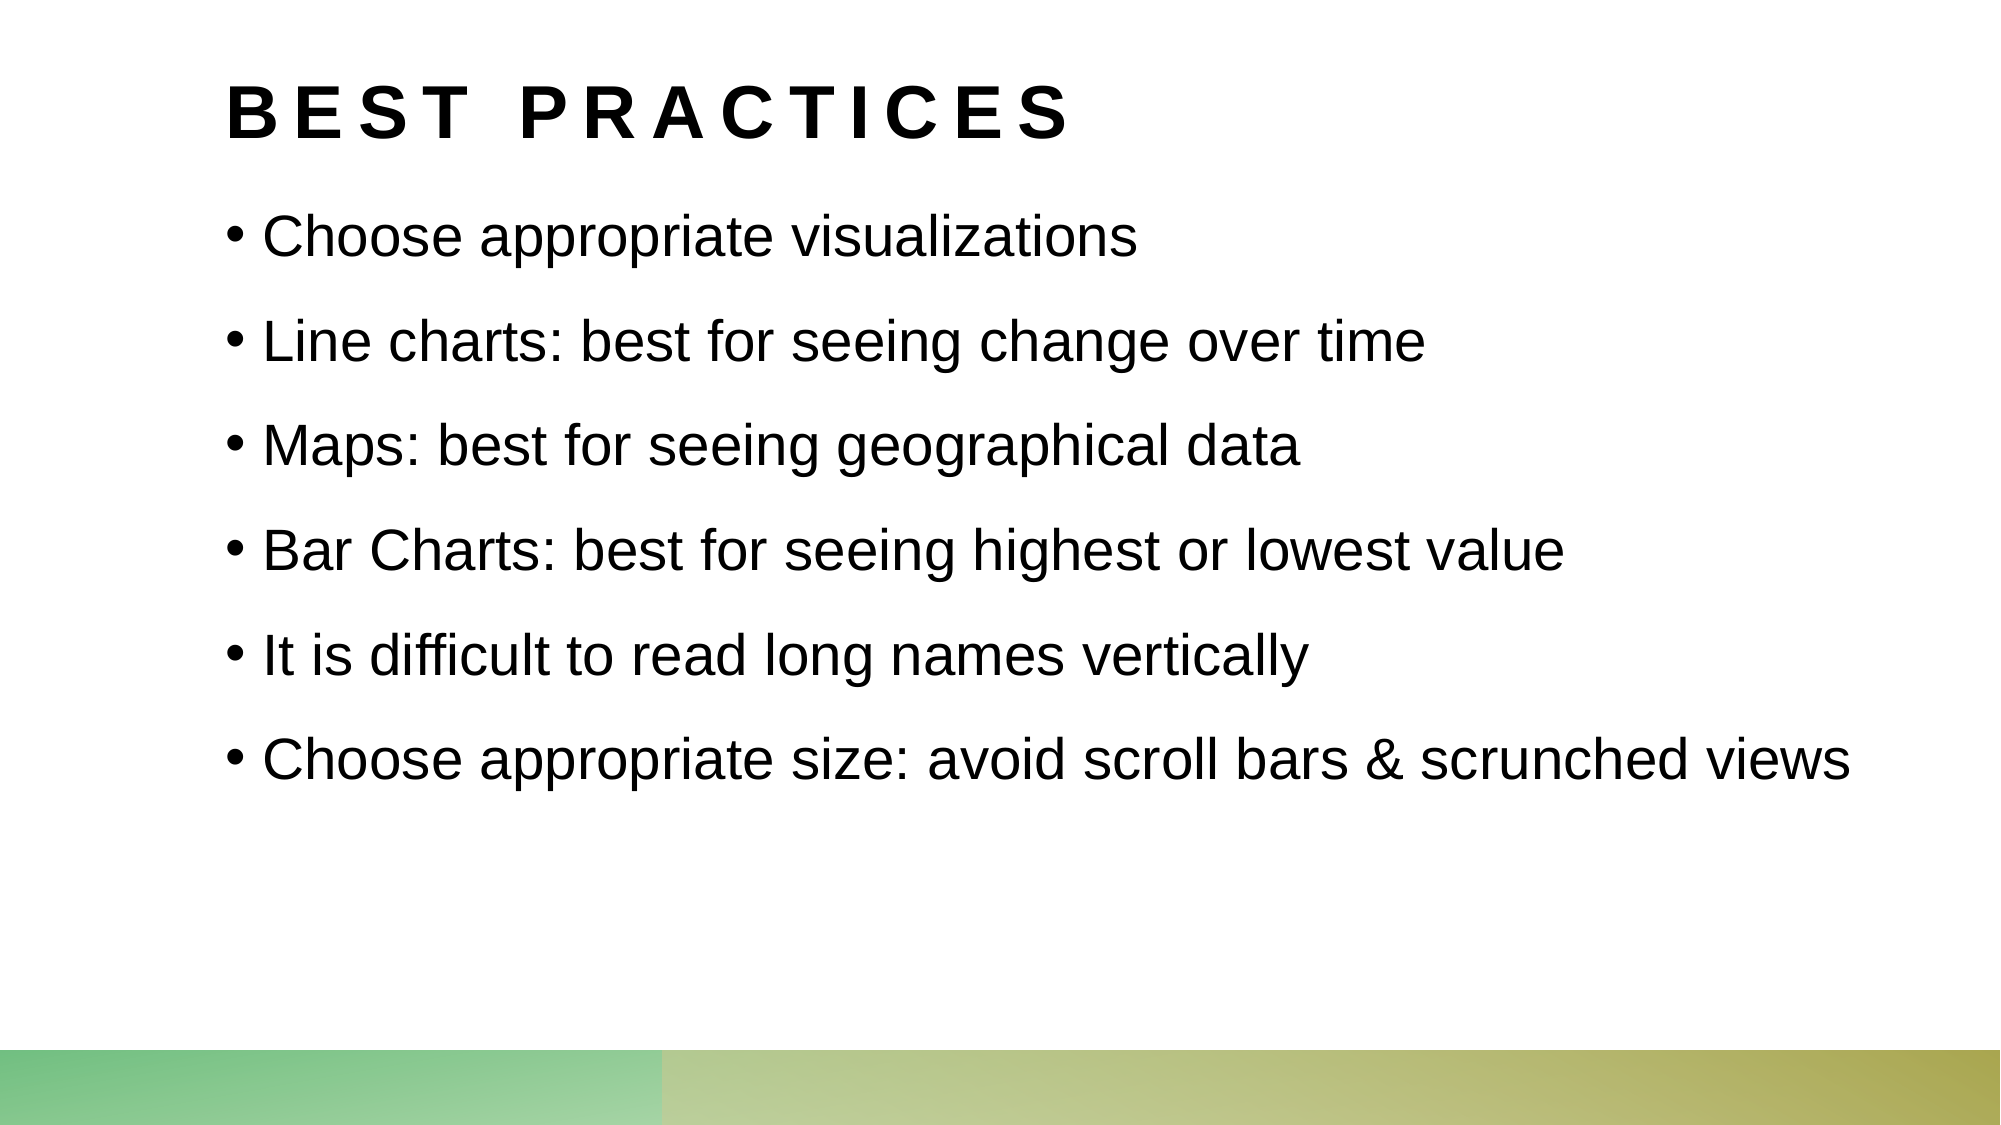

# Best practices
Choose appropriate visualizations
Line charts: best for seeing change over time
Maps: best for seeing geographical data
Bar Charts: best for seeing highest or lowest value
It is difficult to read long names vertically
Choose appropriate size: avoid scroll bars & scrunched views